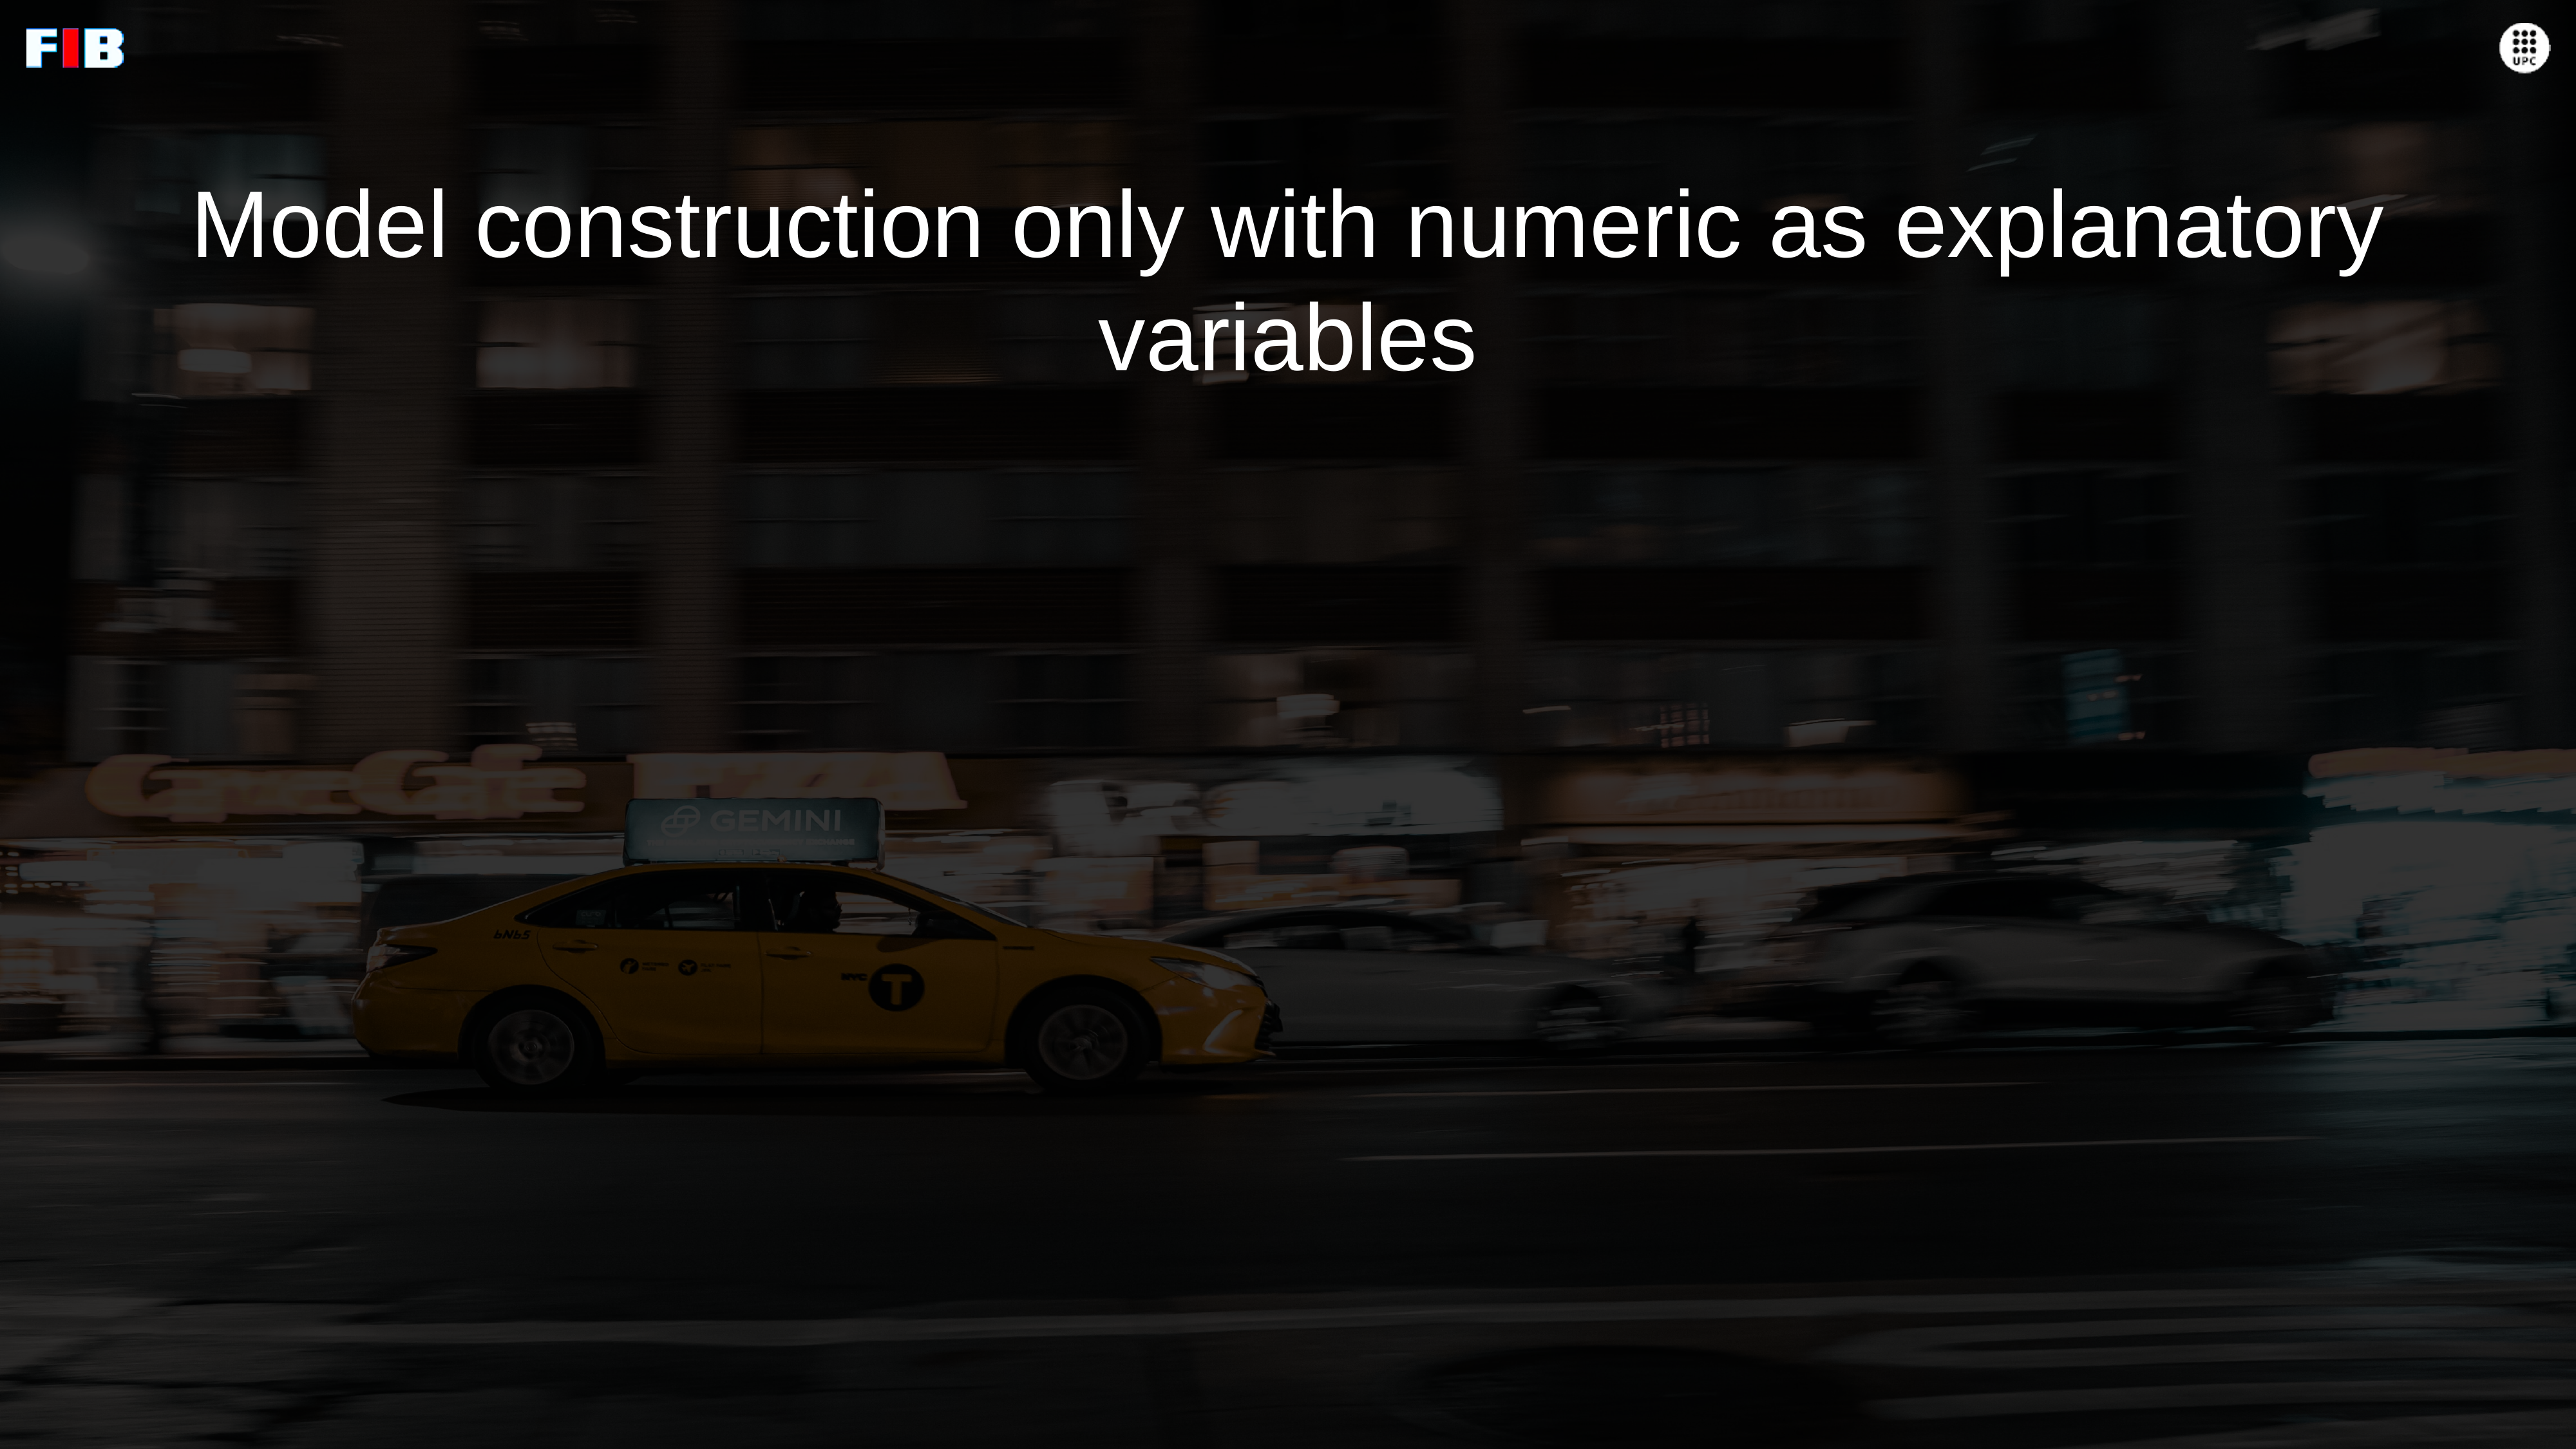

# Model construction only with numeric as explanatory variables